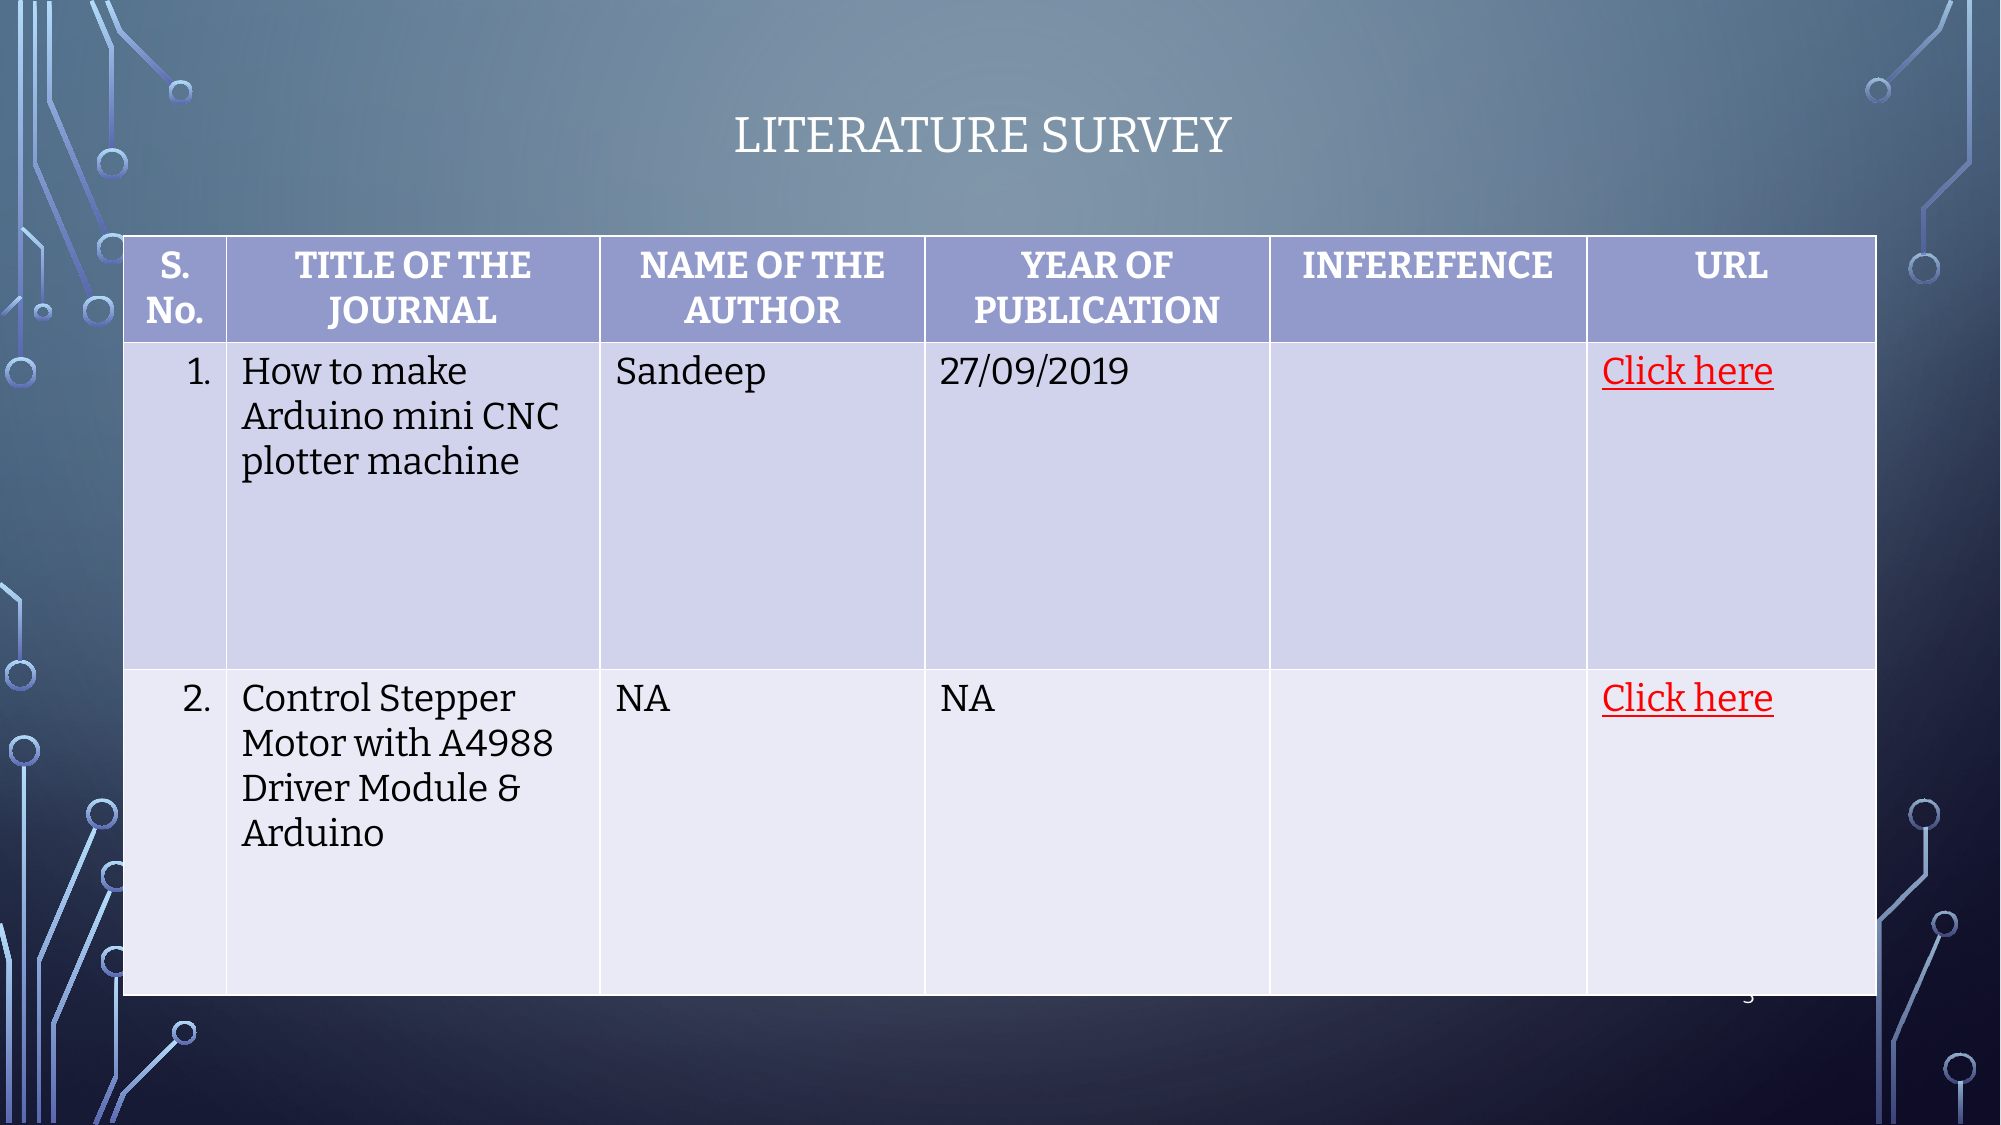

LITERATURE SURVEY
| S. No. | TITLE OF THE JOURNAL | NAME OF THE AUTHOR | YEAR OF PUBLICATION | INFEREFENCE | URL |
| --- | --- | --- | --- | --- | --- |
| 1. | How to make Arduino mini CNC plotter machine | Sandeep | 27/09/2019 |  | Click here |
| 2. | Control Stepper Motor with A4988 Driver Module & Arduino | NA | NA |  | Click here |
3